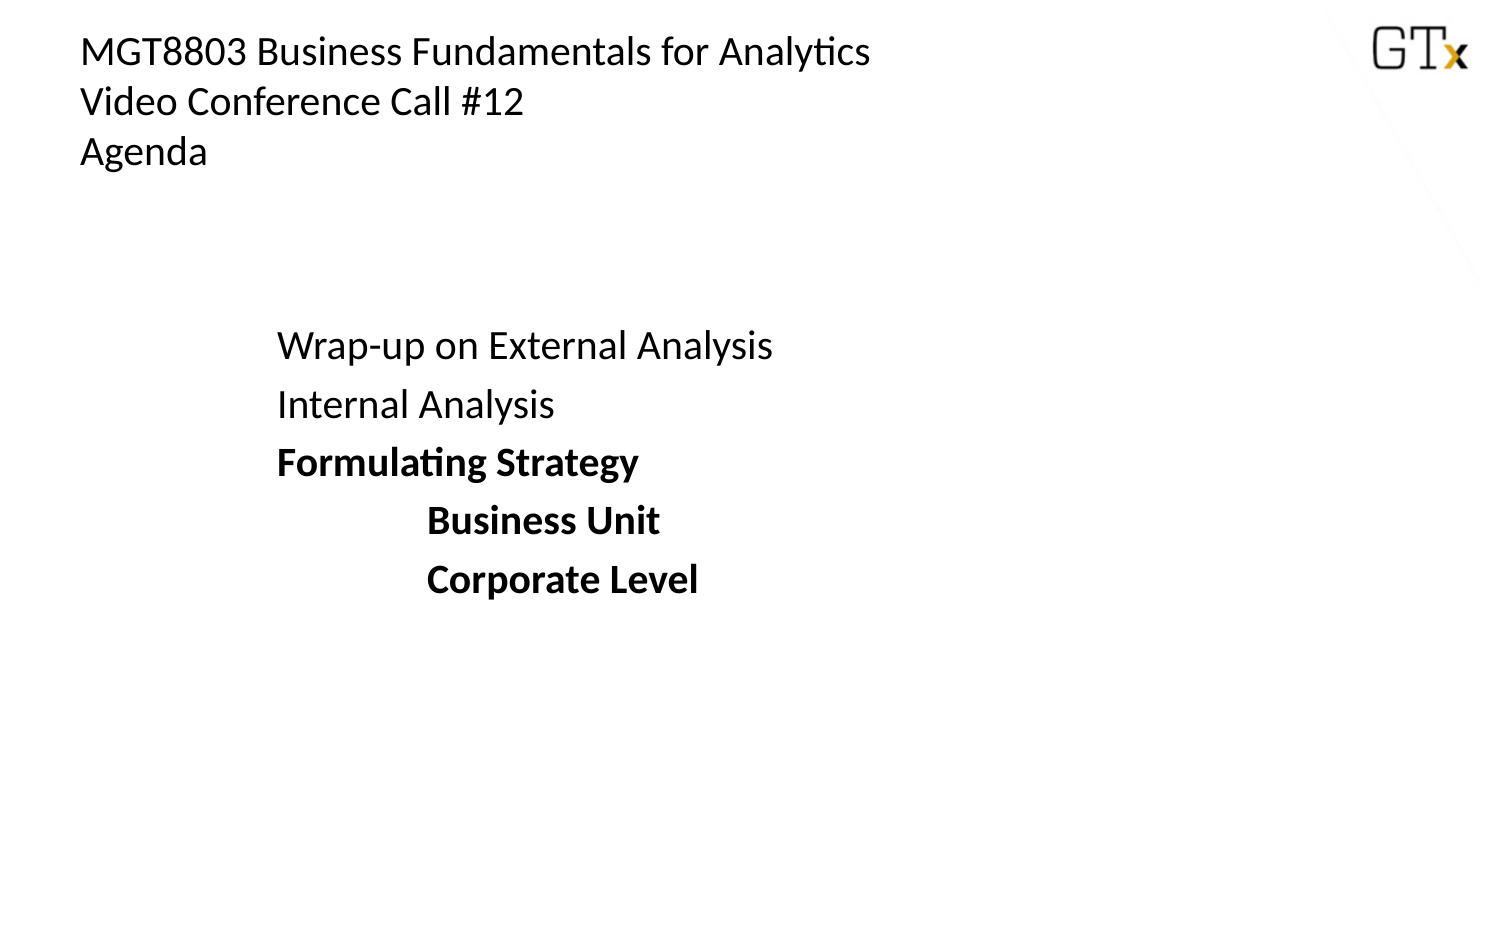

MGT8803 Business Fundamentals for Analytics
Video Conference Call #12
Agenda

	Wrap-up on External Analysis
	Internal Analysis
	Formulating Strategy
		Business Unit
		Corporate Level